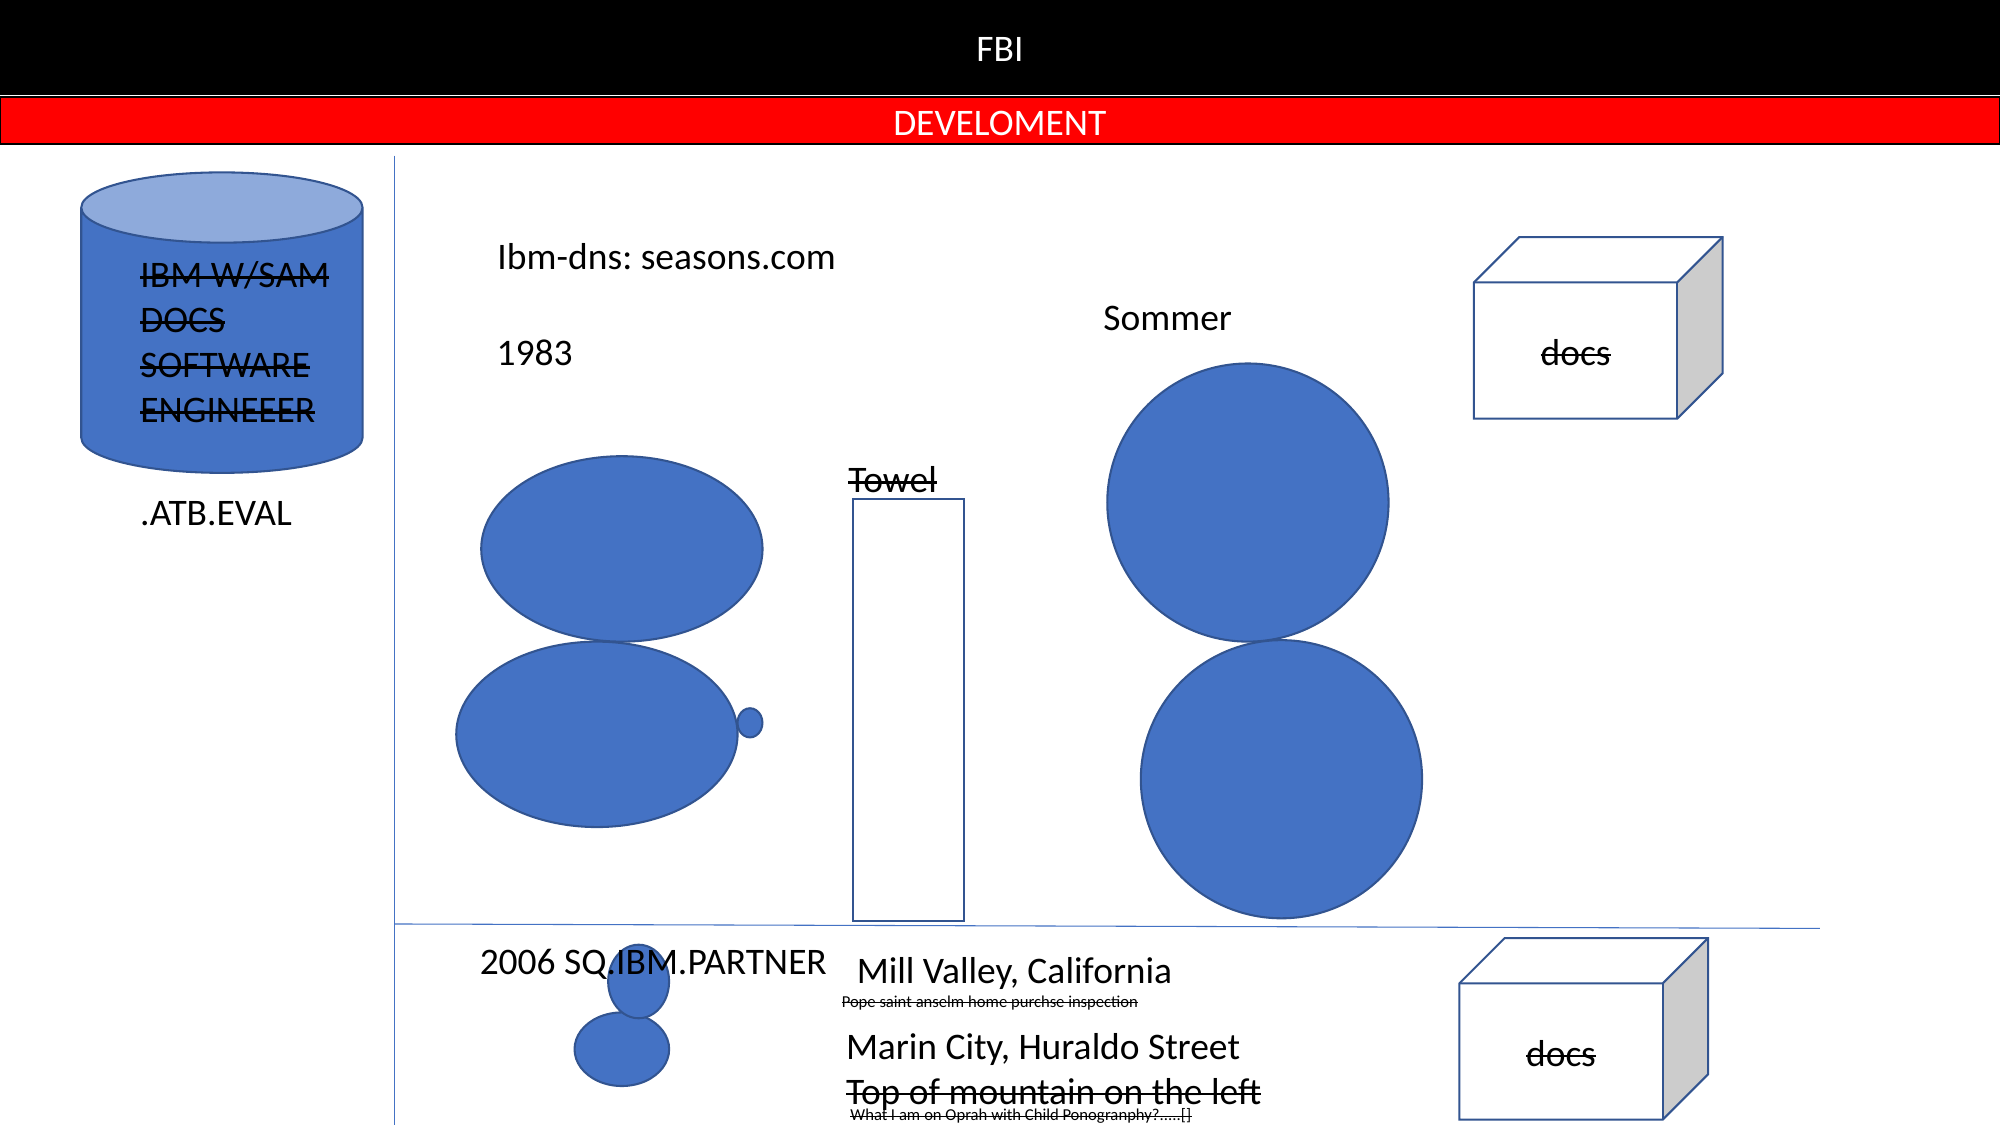

FBI
DEVELOMENT

Ibm-dns: seasons.com
docs
IBM W/SAM
DOCS
SOFTWARE
ENGINEEER
Sommer
1983

Towel

.ATB.EVAL

2006 SQ.IBM.PARTNER
docs
Mill Valley, California

Pope saint anselm home purchse inspection

Marin City, Huraldo Street
Top of mountain on the left
What I am on Oprah with Child Ponogranphy?.....[]